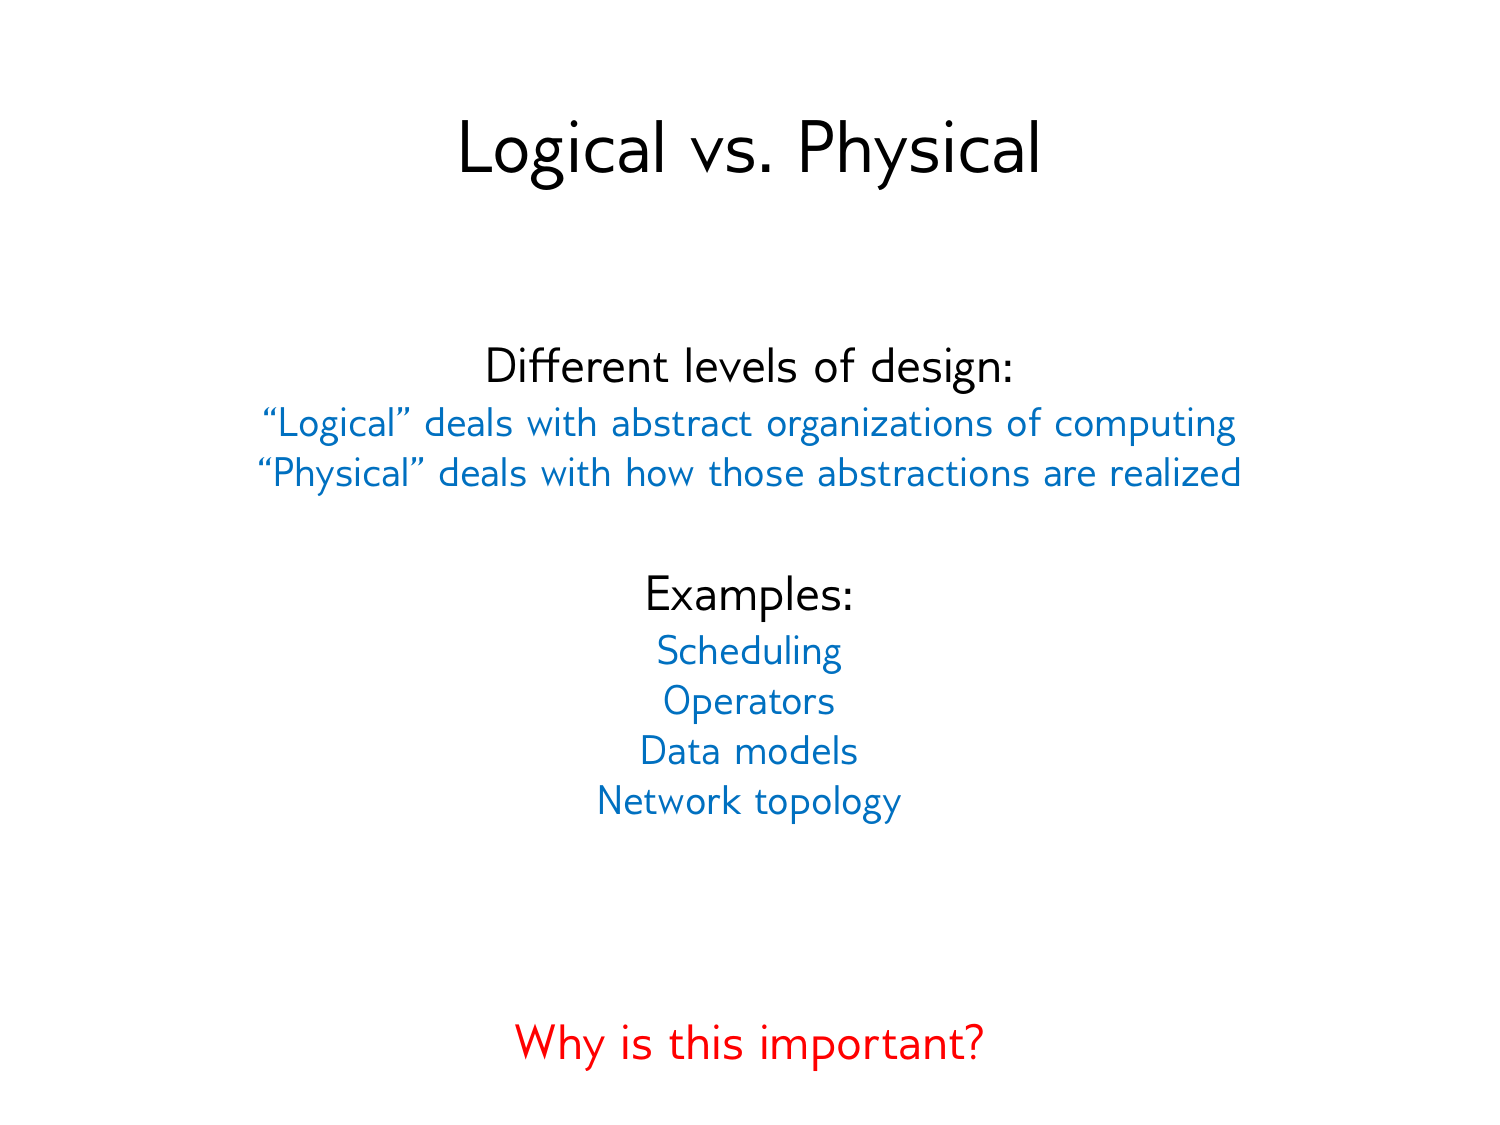

Logical vs. Physical
Different levels of design:
“Logical” deals with abstract organizations of computing
“Physical” deals with how those abstractions are realized
Examples:
Scheduling
Operators
Data models
Network topology
Why is this important?